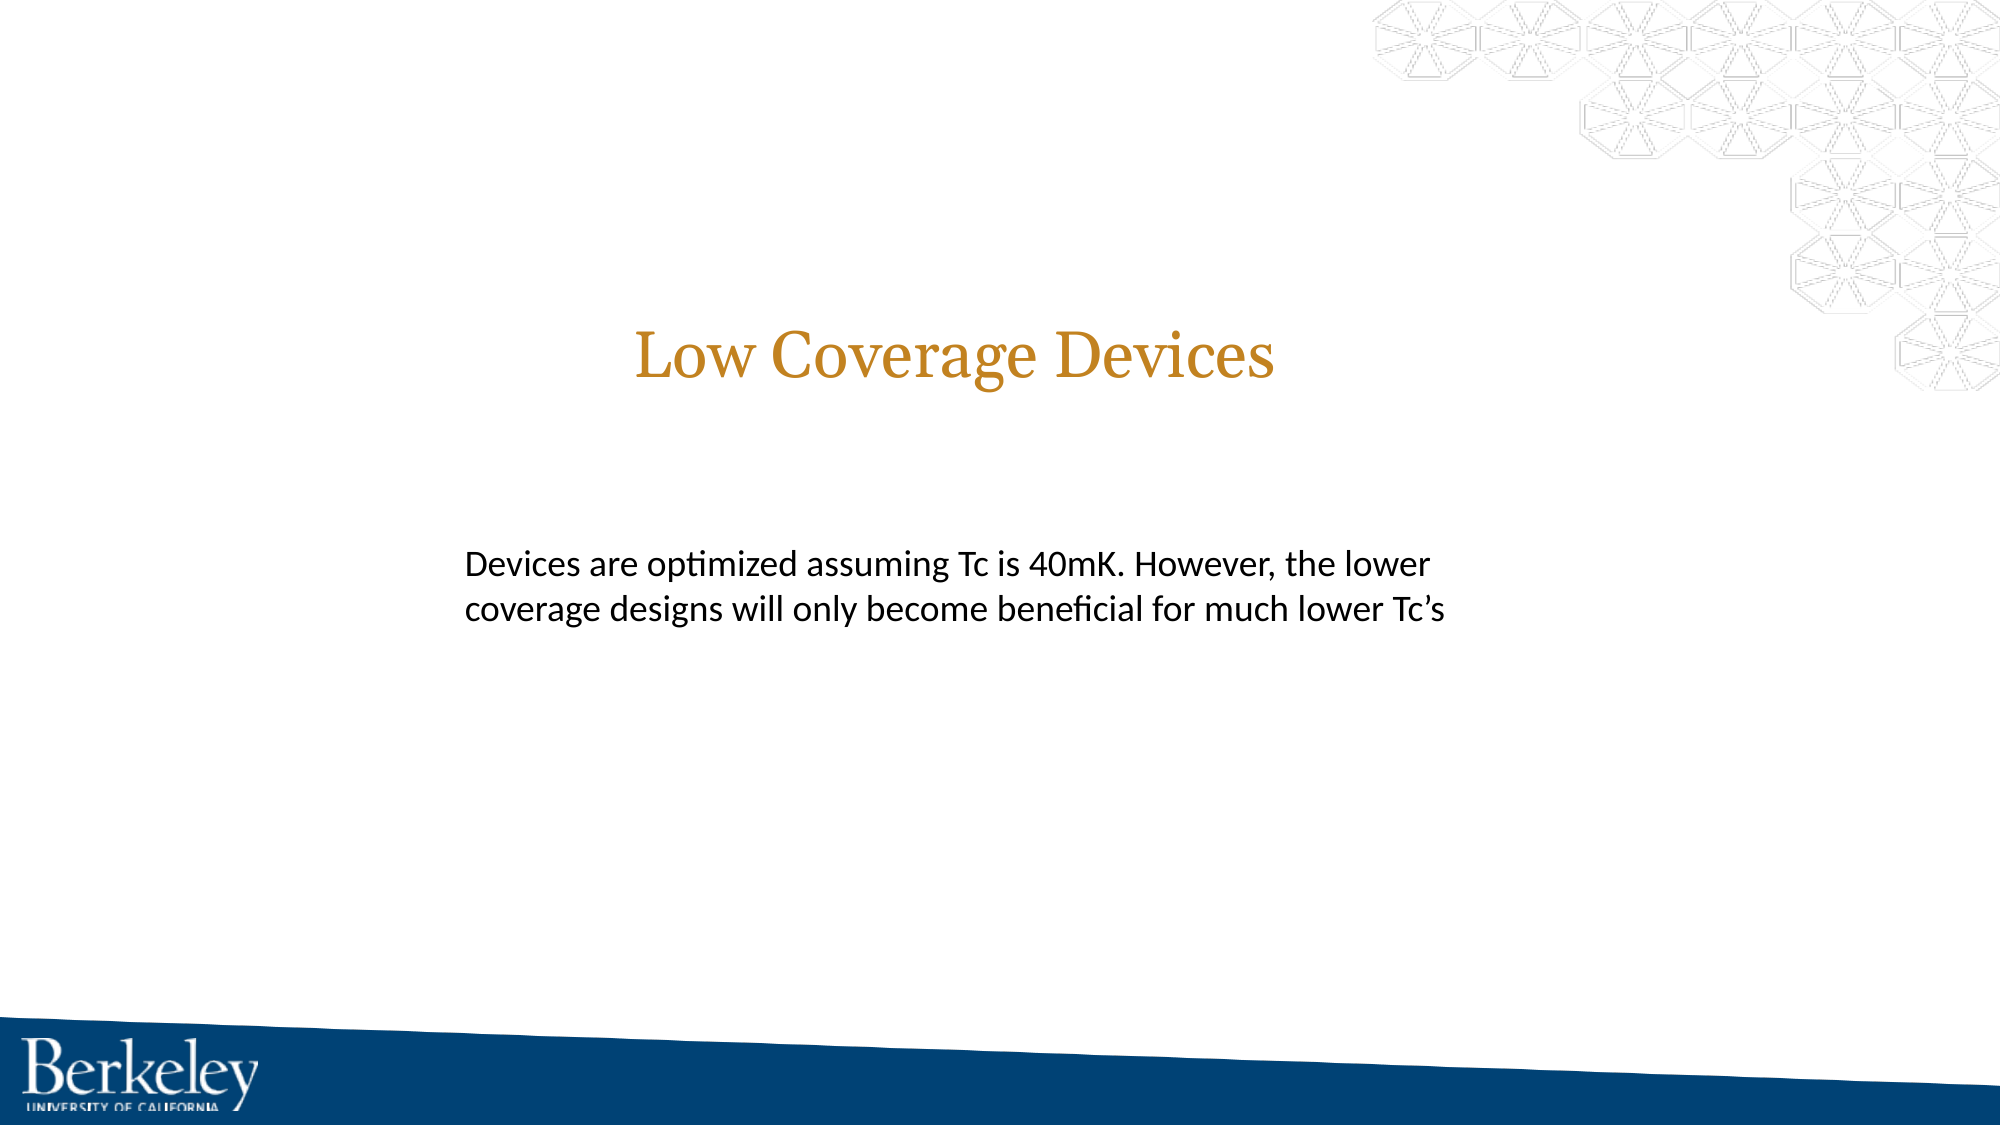

# Low Coverage Devices
Devices are optimized assuming Tc is 40mK. However, the lower coverage designs will only become beneficial for much lower Tc’s